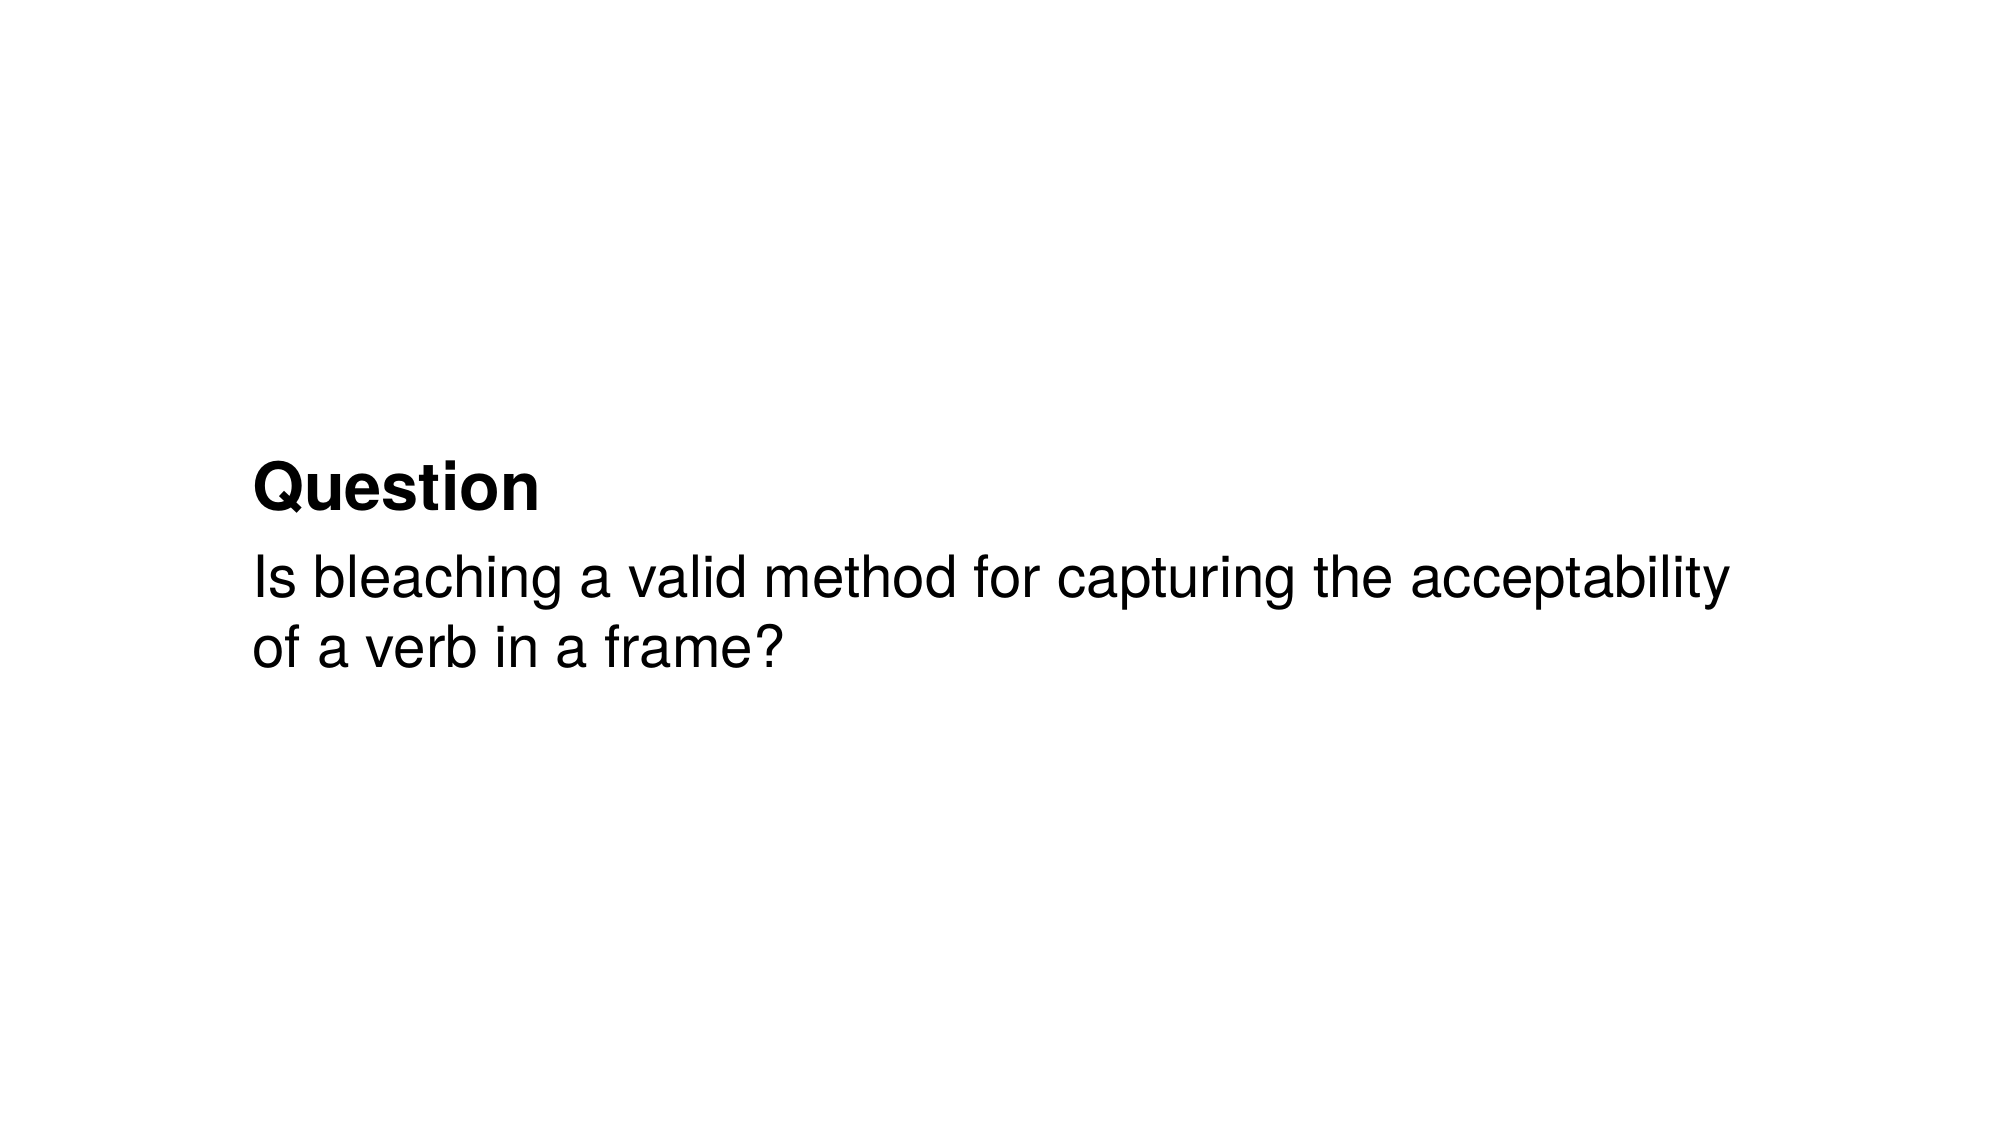

Question
Is bleaching a valid method for capturing the acceptability of a verb in a frame?